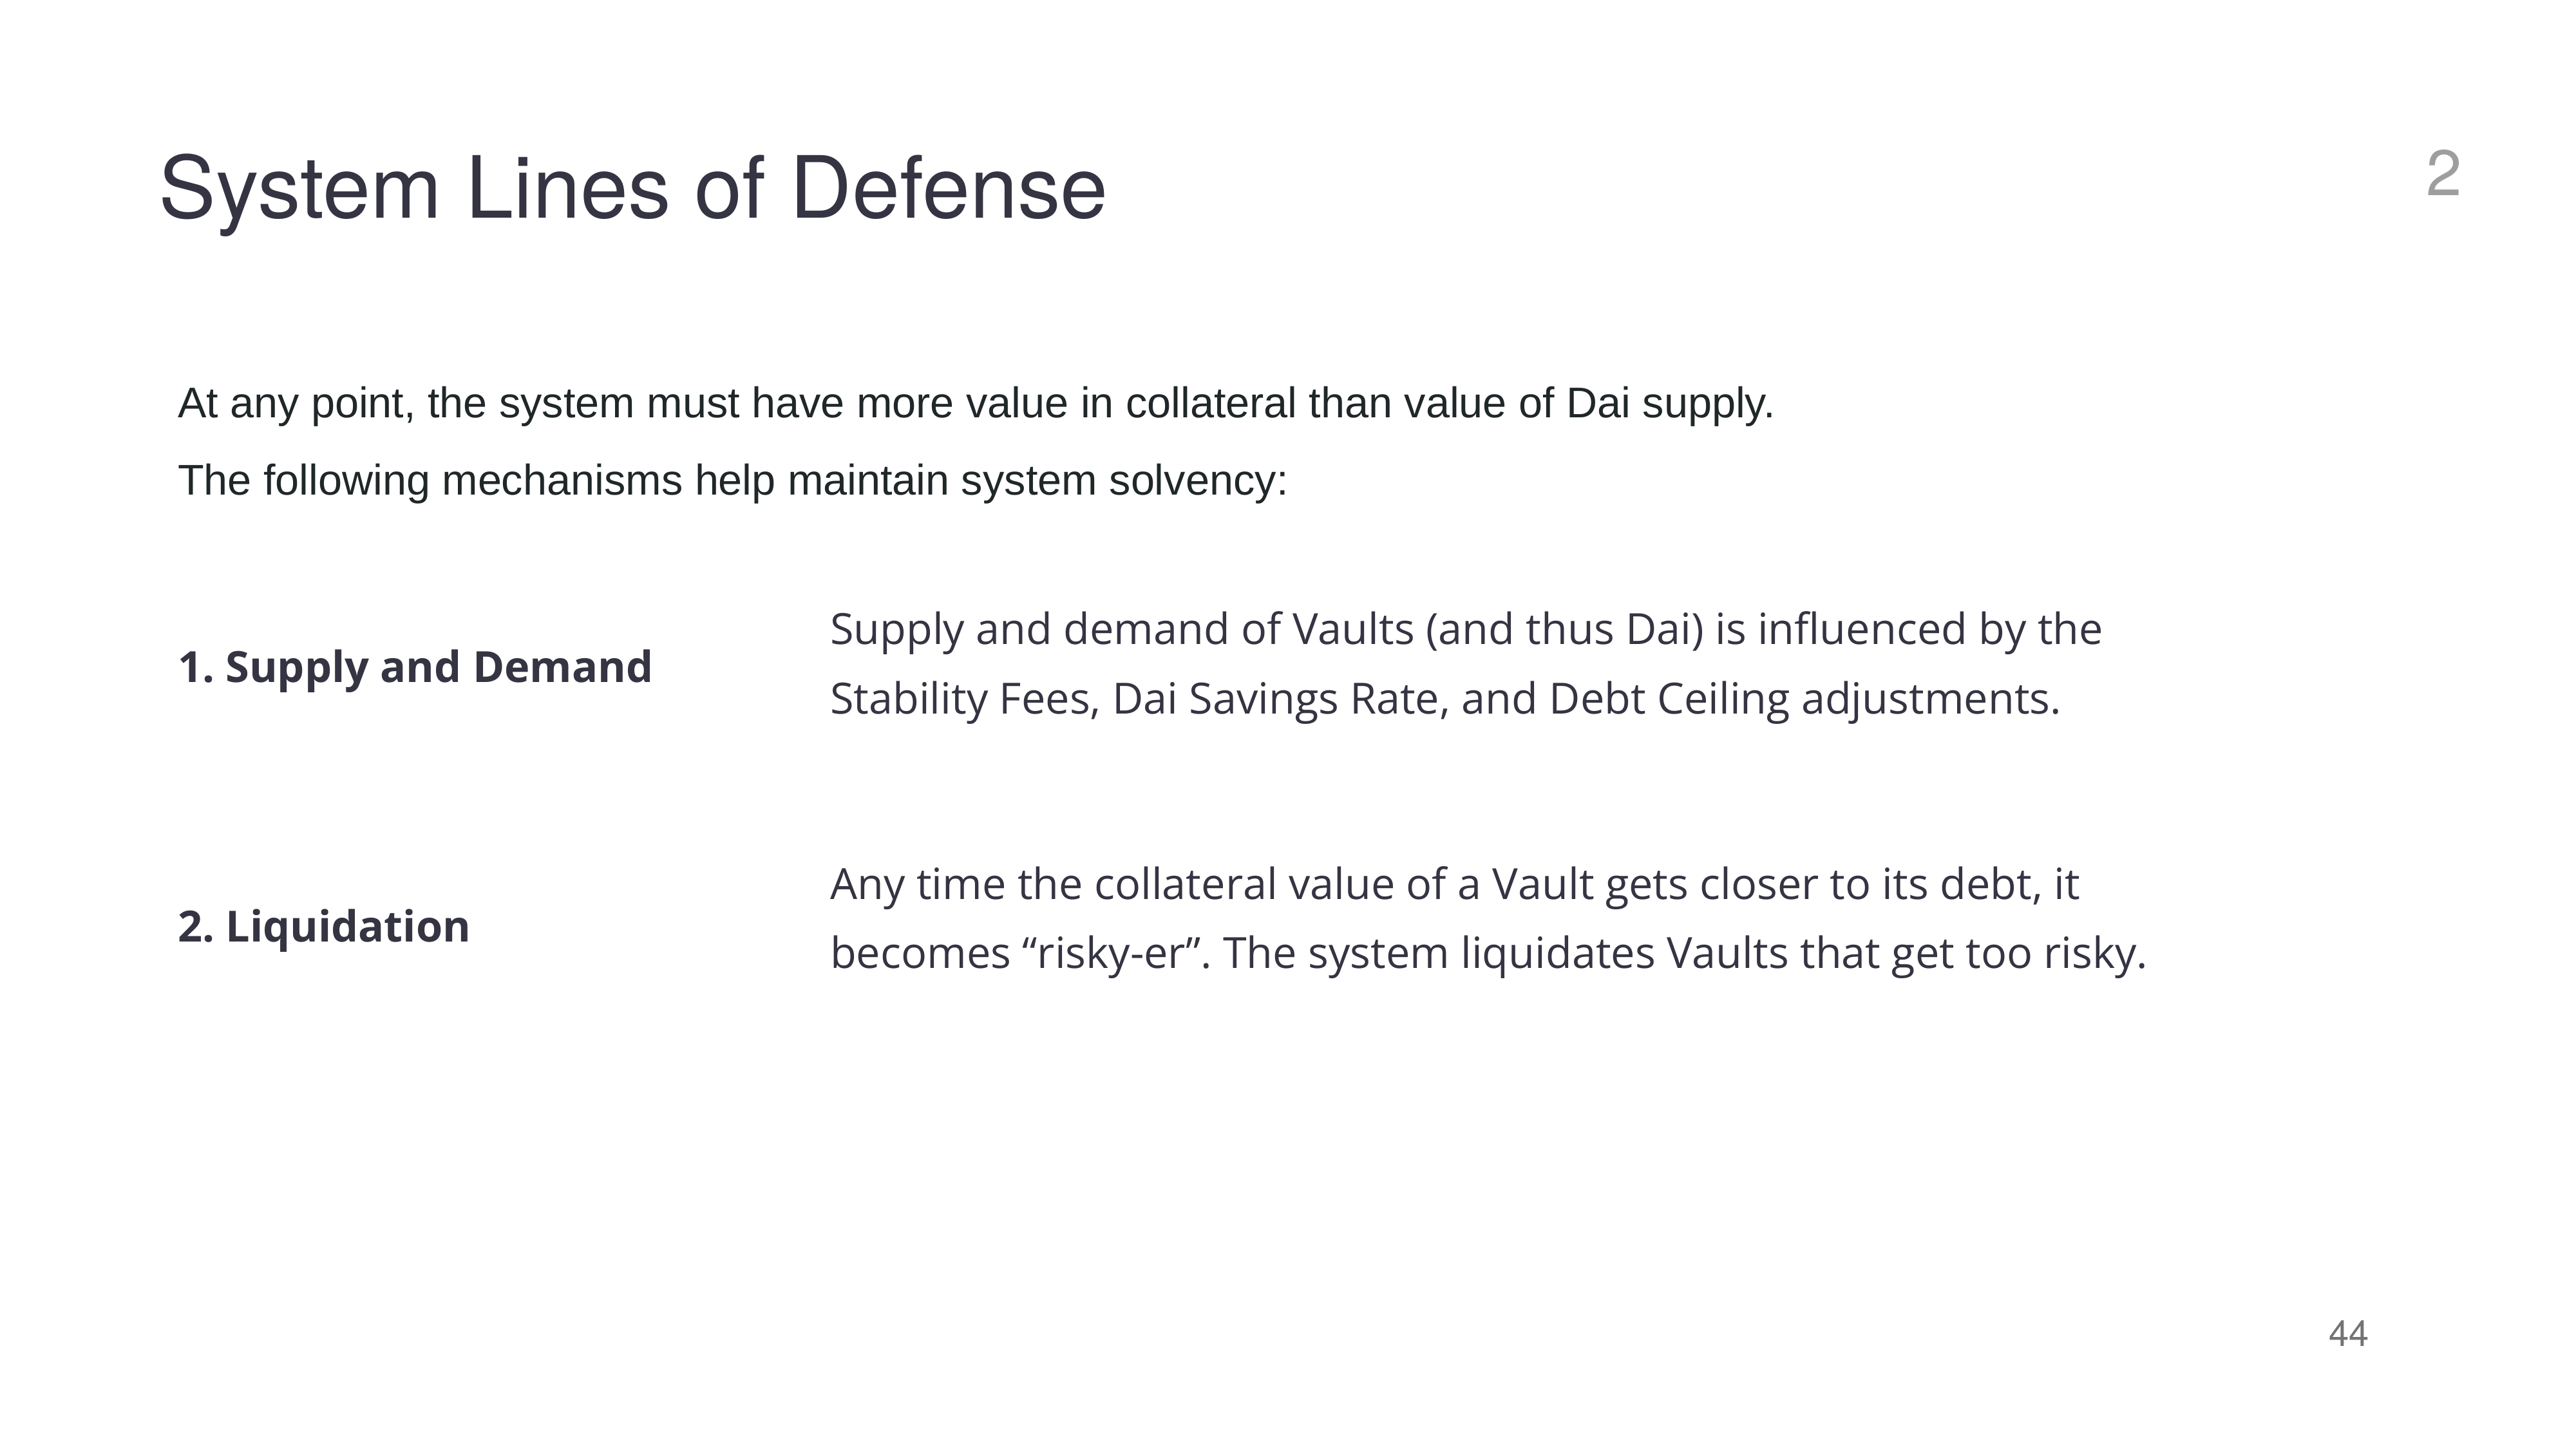

# System Lines of Defense
2
At any point, the system must have more value in collateral than value of Dai supply.
The following mechanisms help maintain system solvency:
Supply and demand of Vaults (and thus Dai) is influenced by the Stability Fees, Dai Savings Rate, and Debt Ceiling adjustments.

1. Supply and Demand
Any time the collateral value of a Vault gets closer to its debt, it becomes “risky-er”. The system liquidates Vaults that get too risky.
2. Liquidation
44